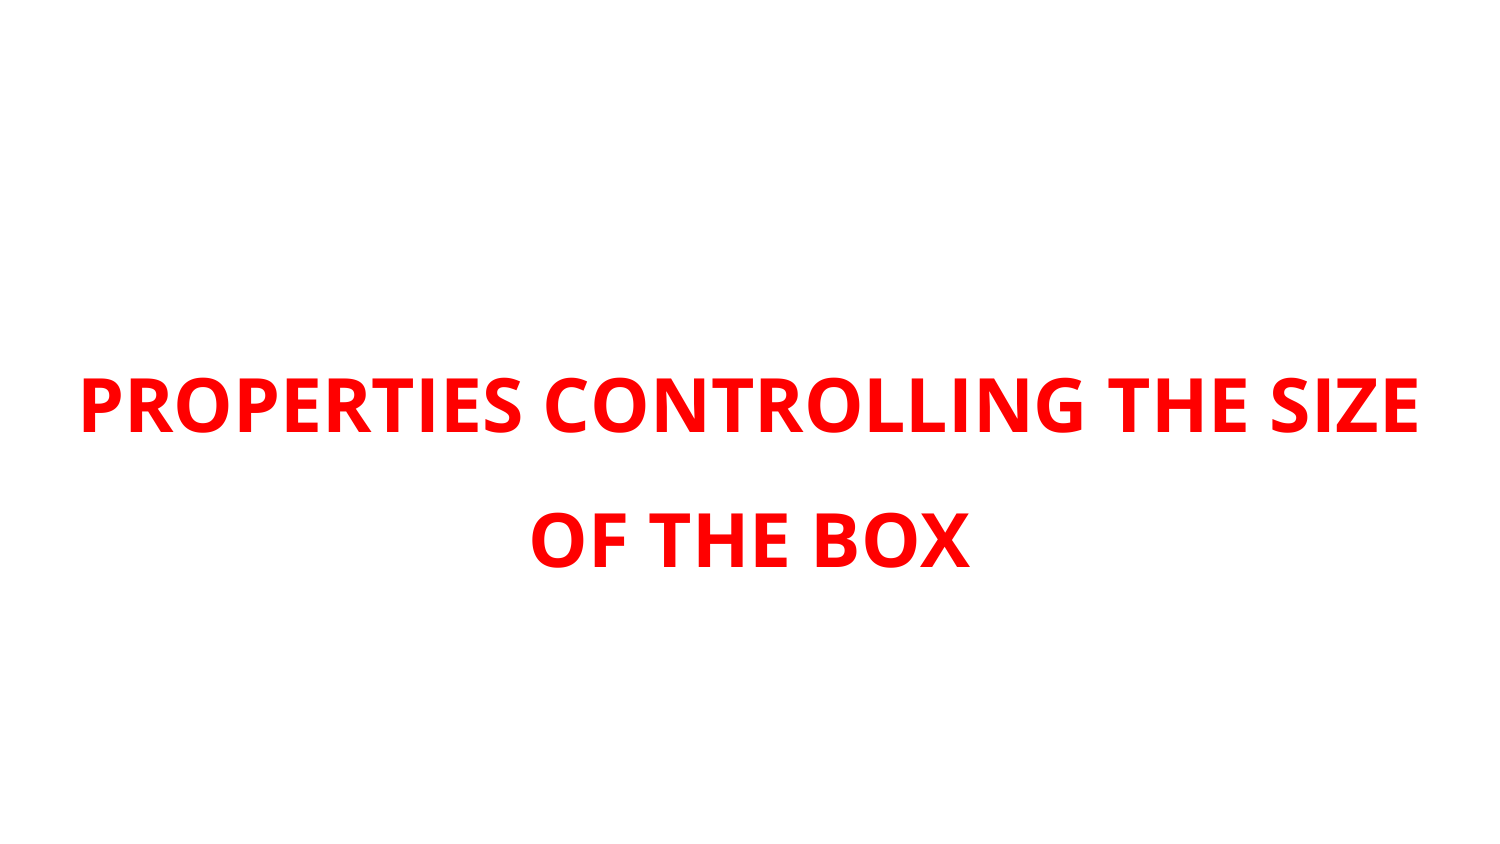

# PROPERTIES CONTROLLING THE SIZE OF THE BOX